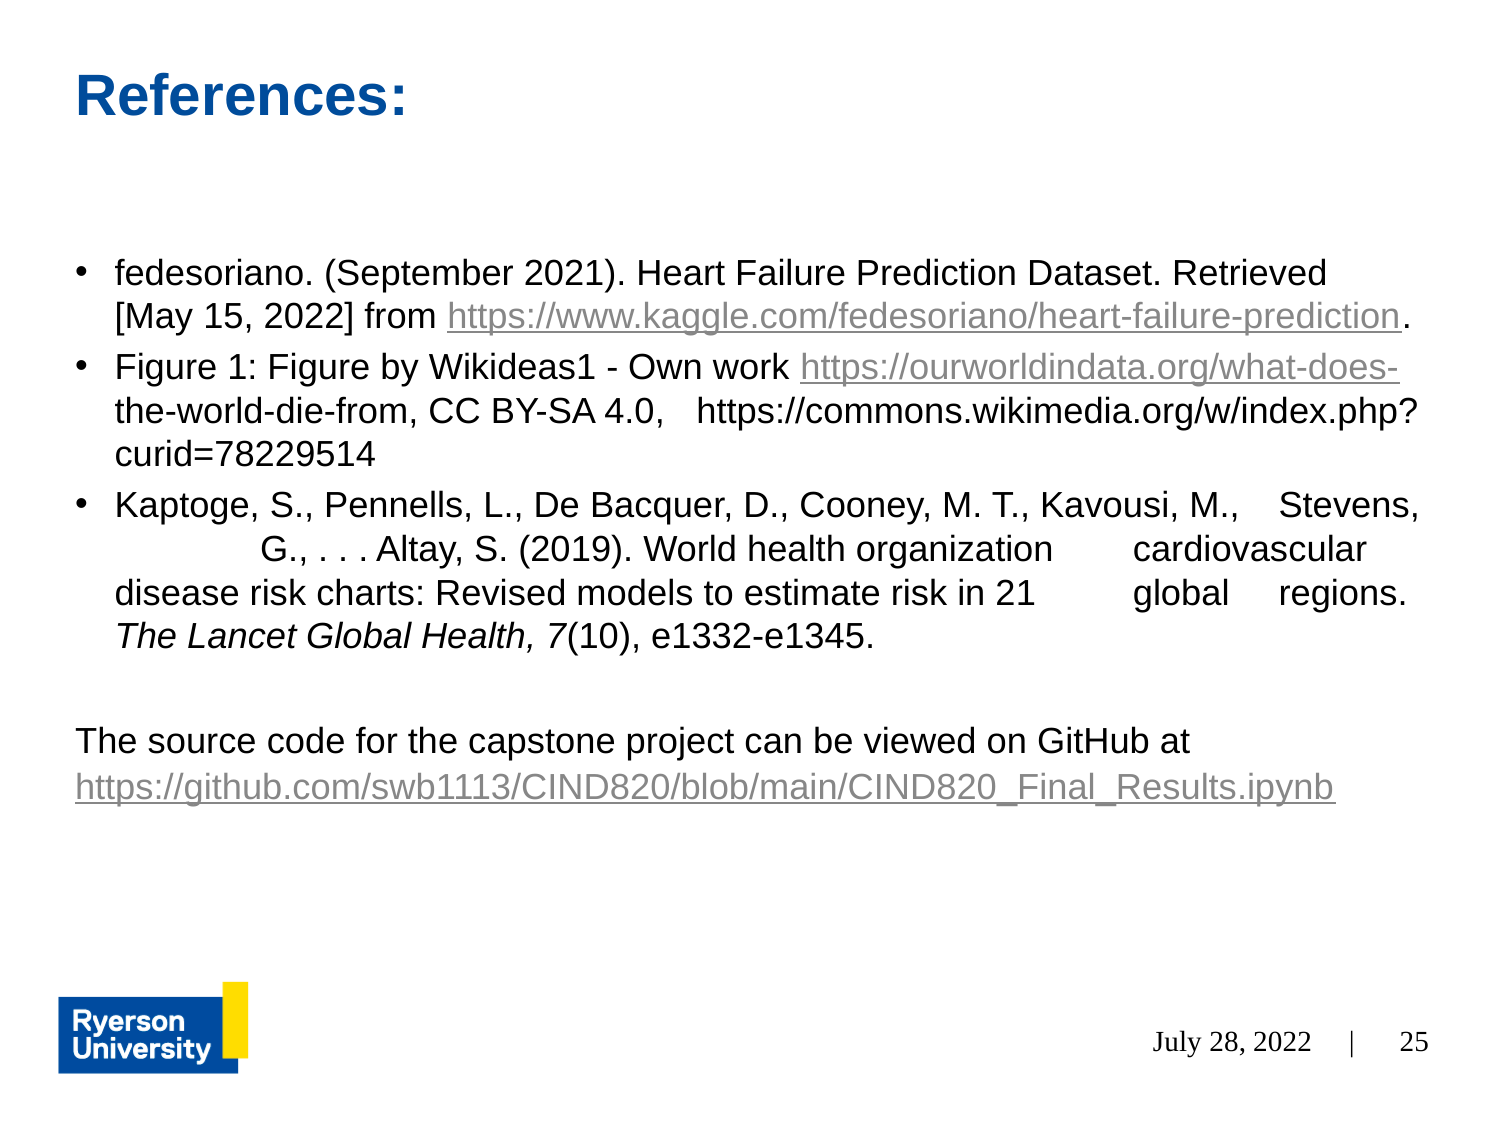

# References:
fedesoriano. (September 2021). Heart Failure Prediction Dataset. Retrieved 	[May 15, 2022] from https://www.kaggle.com/fedesoriano/heart-failure-	prediction.
Figure 1: Figure by Wikideas1 - Own work https://ourworldindata.org/what-does-	the-world-die-from, CC BY-SA 4.0, 	https://commons.wikimedia.org/w/index.php?curid=78229514
Kaptoge, S., Pennells, L., De Bacquer, D., Cooney, M. T., Kavousi, M., 	Stevens, 	G., . . . Altay, S. (2019). World health organization 	cardiovascular 	disease risk charts: Revised models to estimate risk in 21 	global 	regions. The Lancet Global Health, 7(10), e1332-e1345.

The source code for the capstone project can be viewed on GitHub at https://github.com/swb1113/CIND820/blob/main/CIND820_Final_Results.ipynb

25
July 28, 2022     |